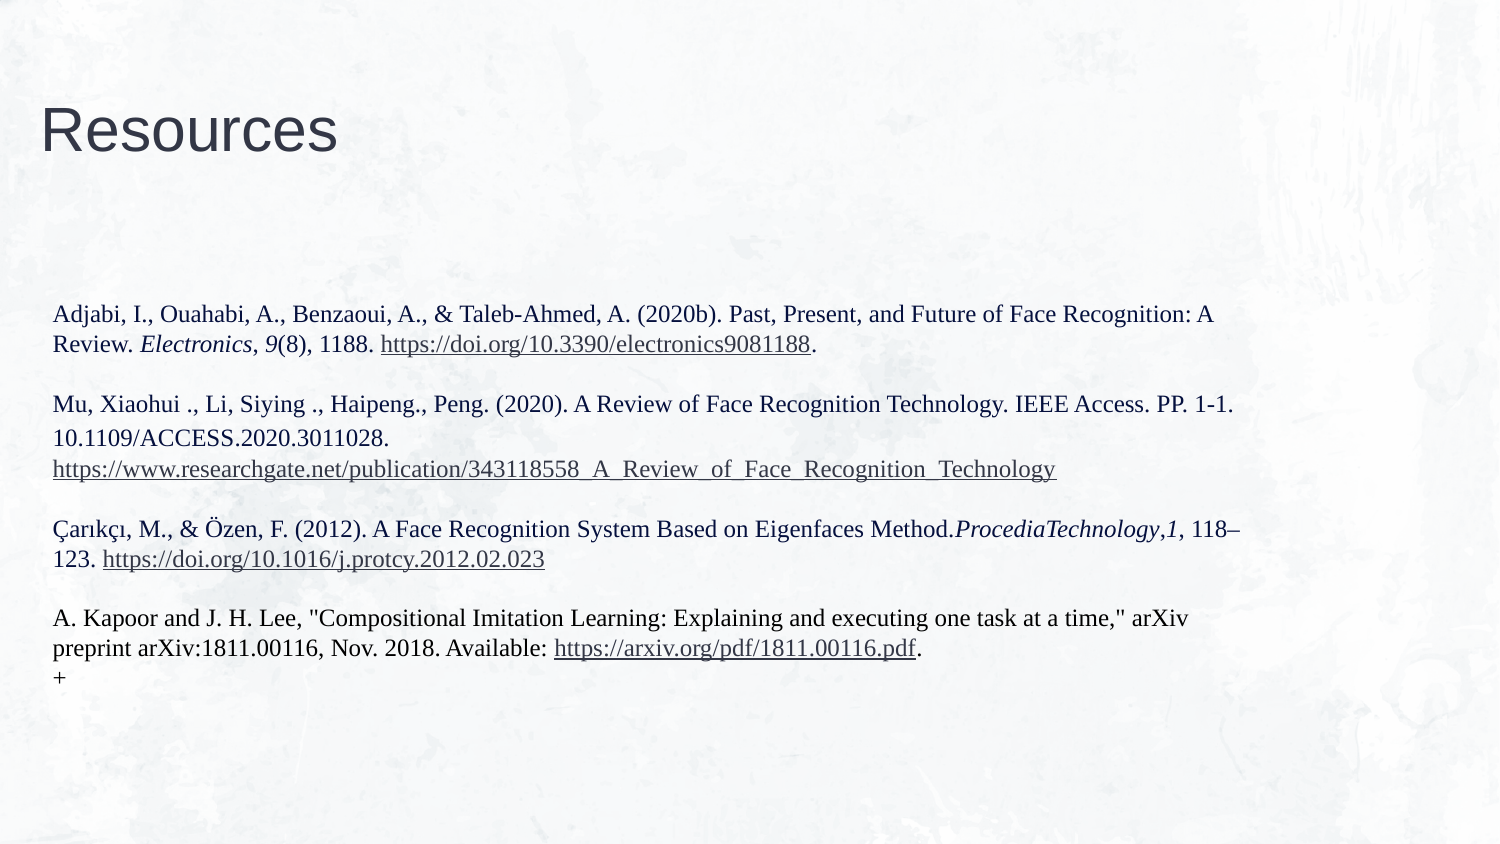

# Resources
Adjabi, I., Ouahabi, A., Benzaoui, A., & Taleb-Ahmed, A. (2020b). Past, Present, and Future of Face Recognition: A Review. Electronics, 9(8), 1188. https://doi.org/10.3390/electronics9081188.

Mu, Xiaohui ., Li, Siying ., Haipeng., Peng. (2020). A Review of Face Recognition Technology. IEEE Access. PP. 1-1. 10.1109/ACCESS.2020.3011028. https://www.researchgate.net/publication/343118558_A_Review_of_Face_Recognition_Technology

Çarıkçı, M., & Özen, F. (2012). A Face Recognition System Based on Eigenfaces Method.ProcediaTechnology,1, 118–123. https://doi.org/10.1016/j.protcy.2012.02.023

A. Kapoor and J. H. Lee, "Compositional Imitation Learning: Explaining and executing one task at a time," arXiv preprint arXiv:1811.00116, Nov. 2018. Available: https://arxiv.org/pdf/1811.00116.pdf.
+